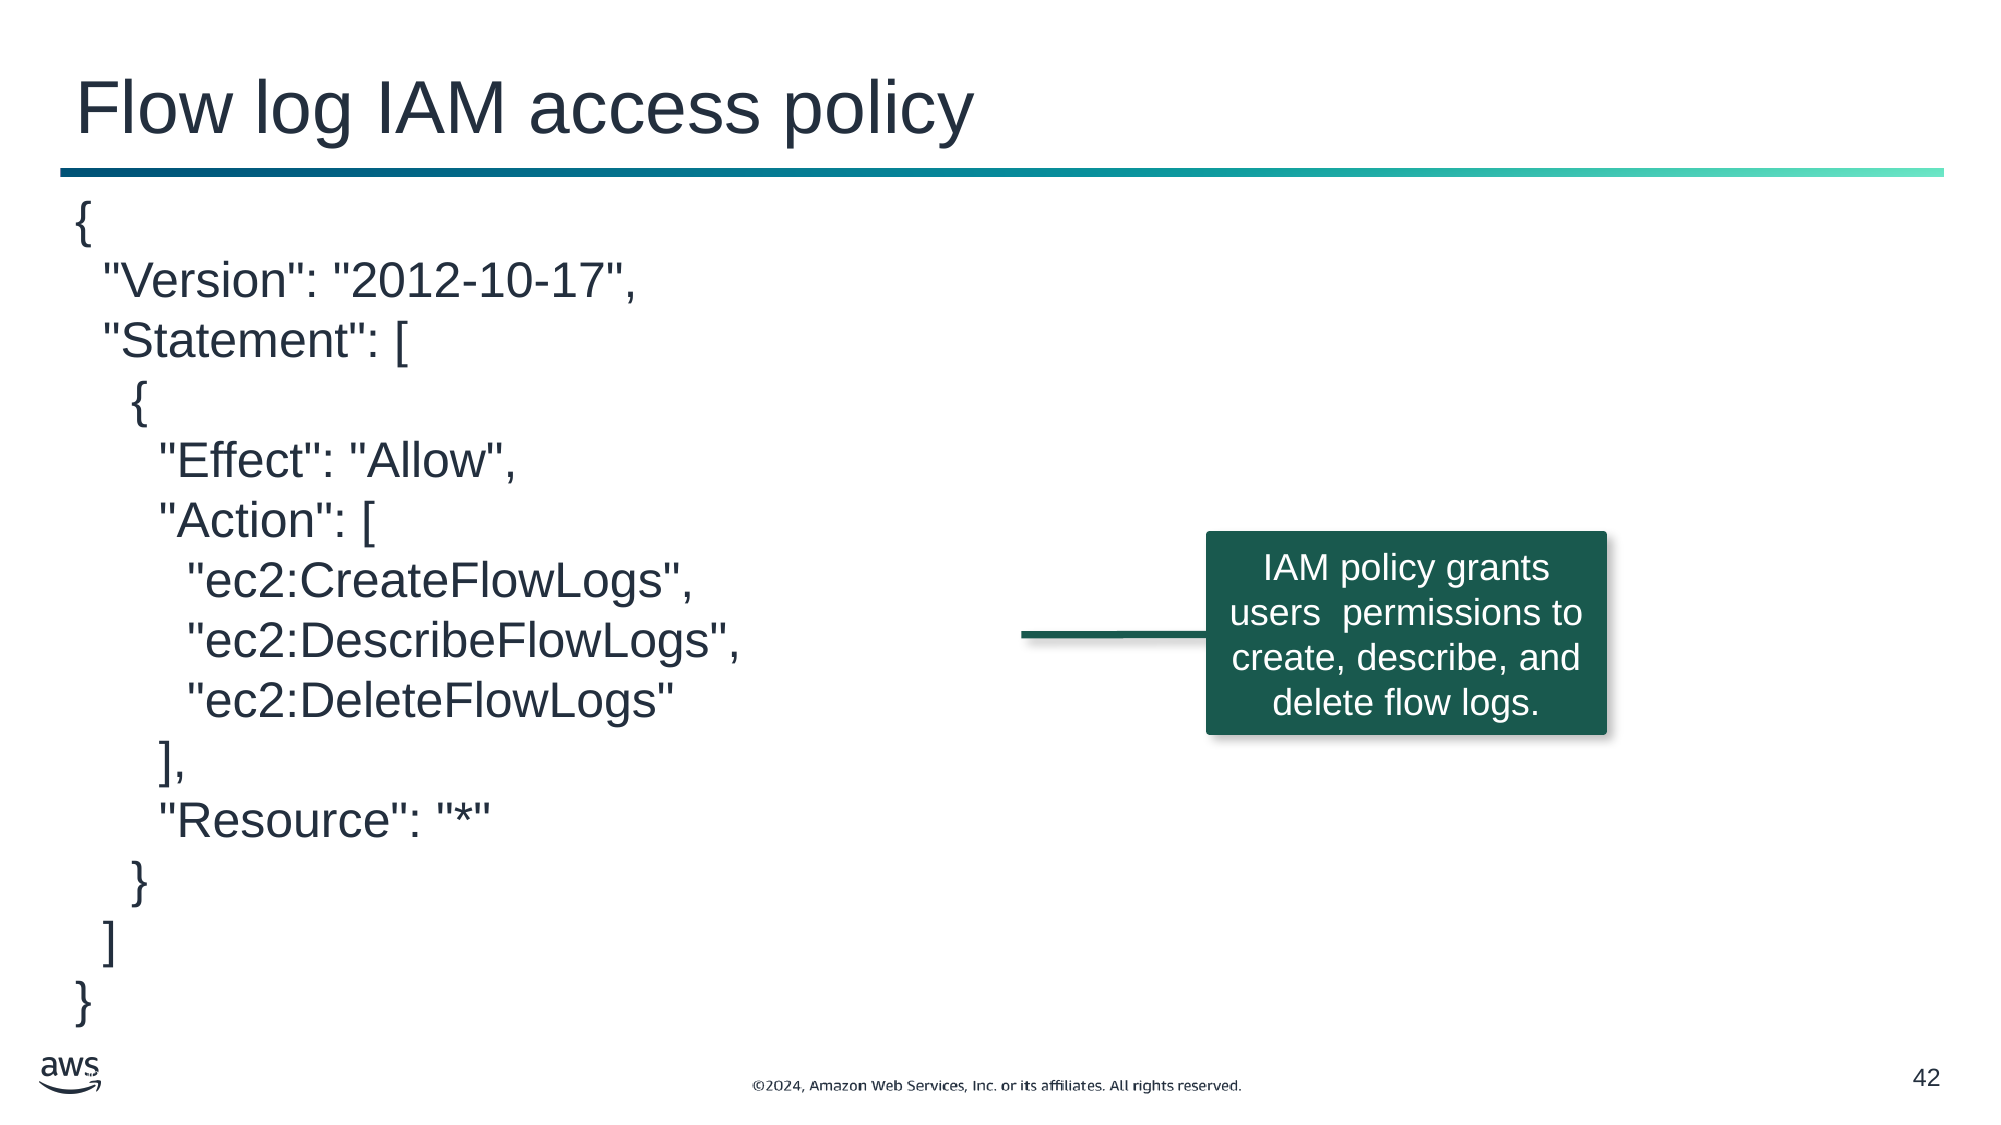

# Flow log IAM access policy
{
  "Version": "2012-10-17",
  "Statement": [
    {
      "Effect": "Allow",
      "Action": [
        "ec2:CreateFlowLogs",
        "ec2:DescribeFlowLogs",
        "ec2:DeleteFlowLogs"
      ],
      "Resource": "*"
    }
  ]
}
IAM policy grants users  permissions to create, describe, and delete flow logs.
42